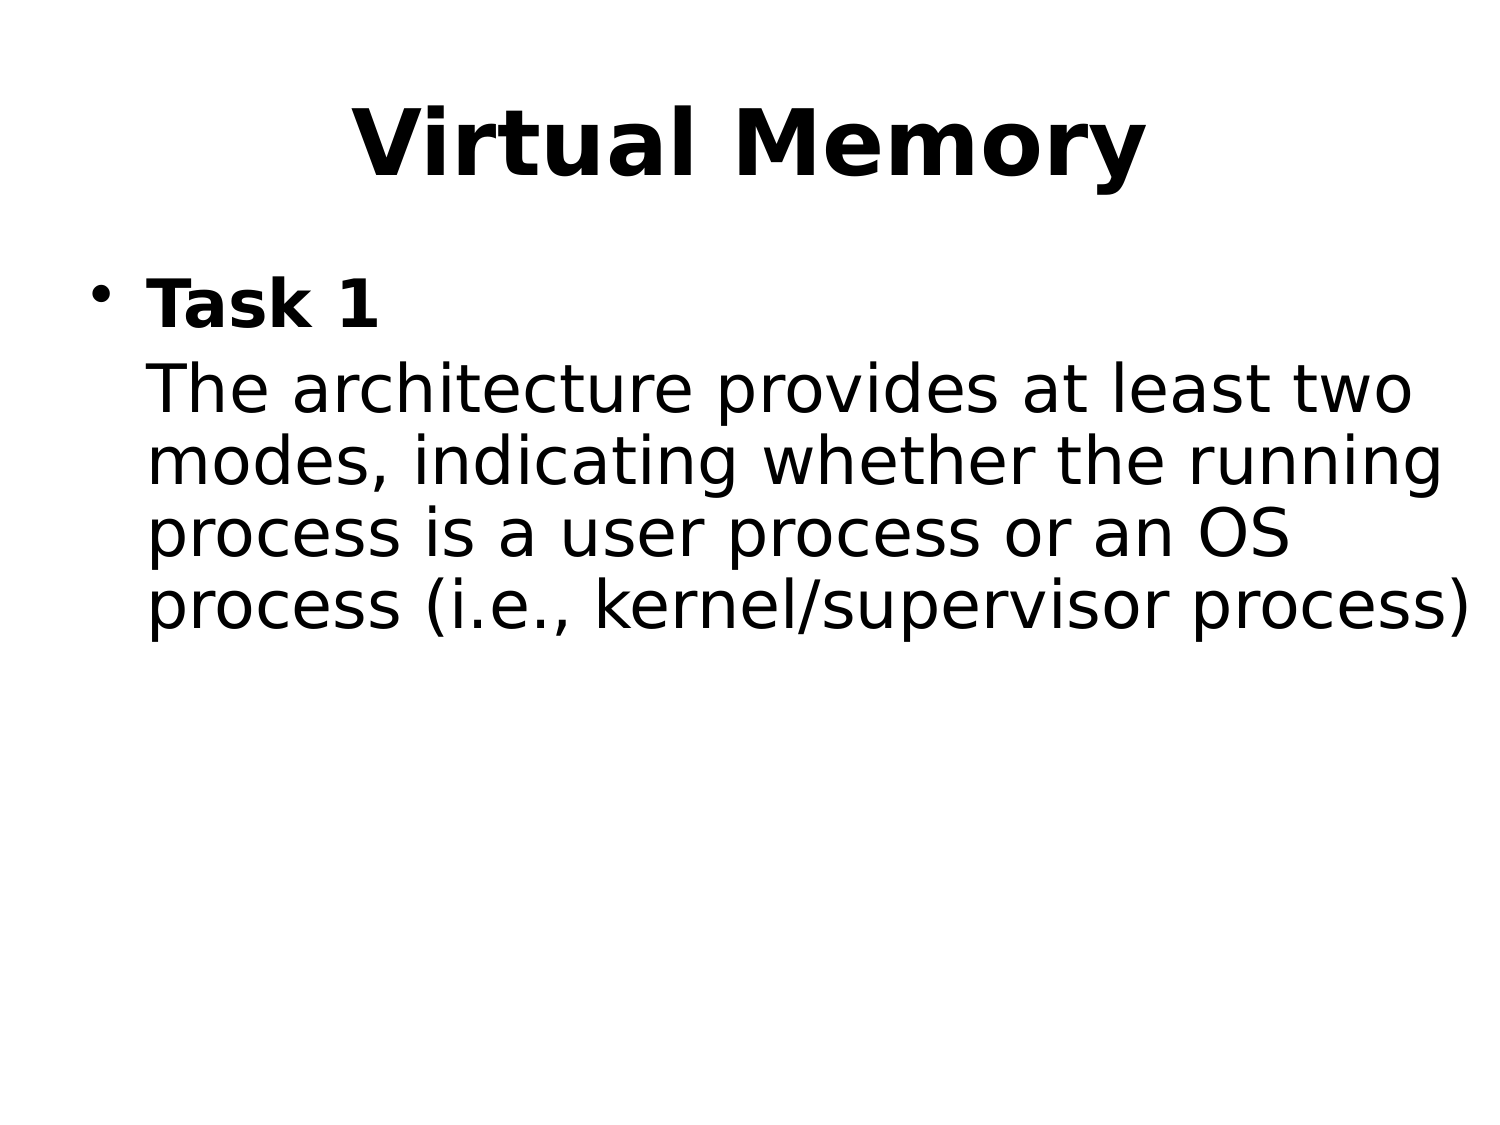

# Virtual Memory
Task 1
	The architecture provides at least two modes, indicating whether the running process is a user process or an OS process (i.e., kernel/supervisor process)